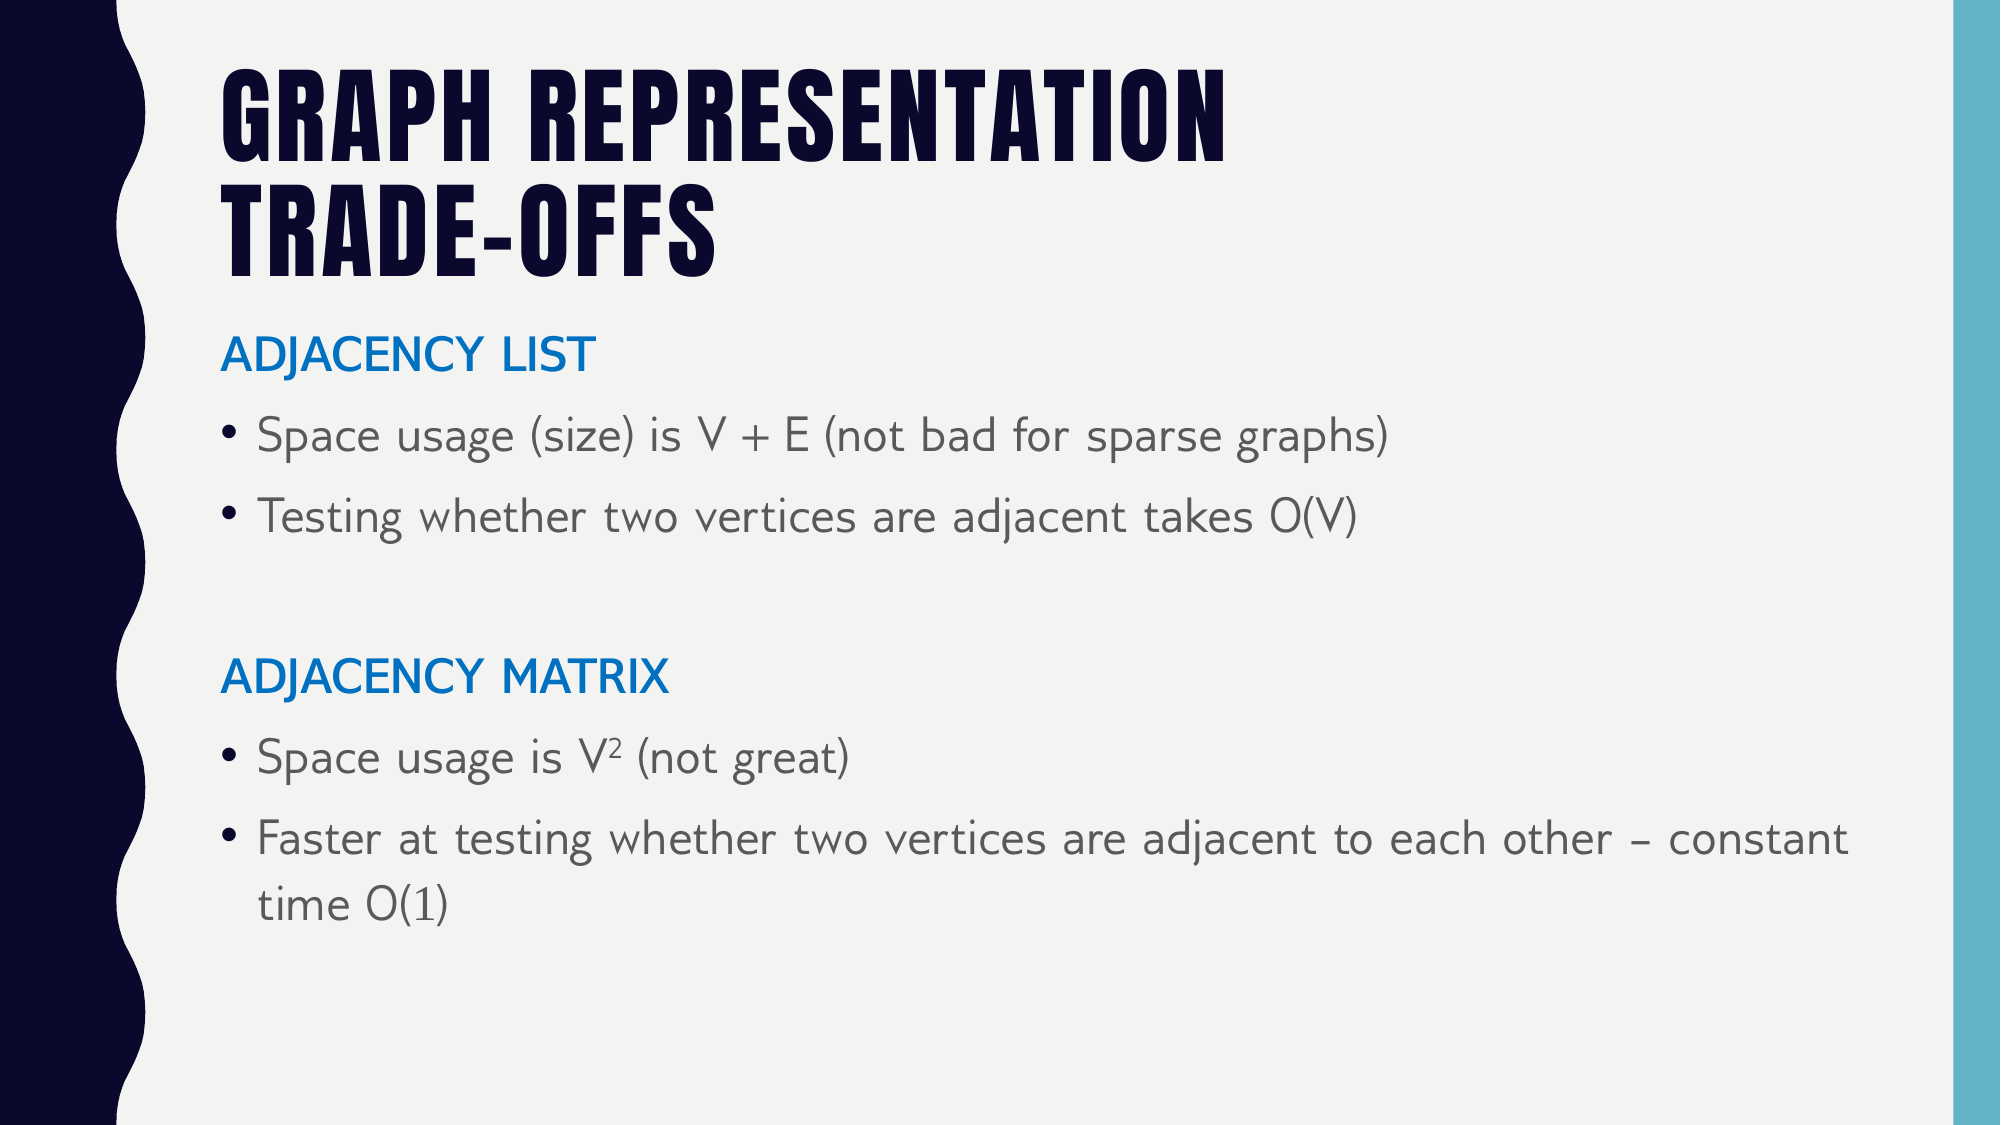

# Graph representation trade-offs
ADJACENCY LIST
Space usage (size) is V + E (not bad for sparse graphs)
Testing whether two vertices are adjacent takes O(V)

ADJACENCY MATRIX
Space usage is V2 (not great)
Faster at testing whether two vertices are adjacent to each other – constant time O(1)